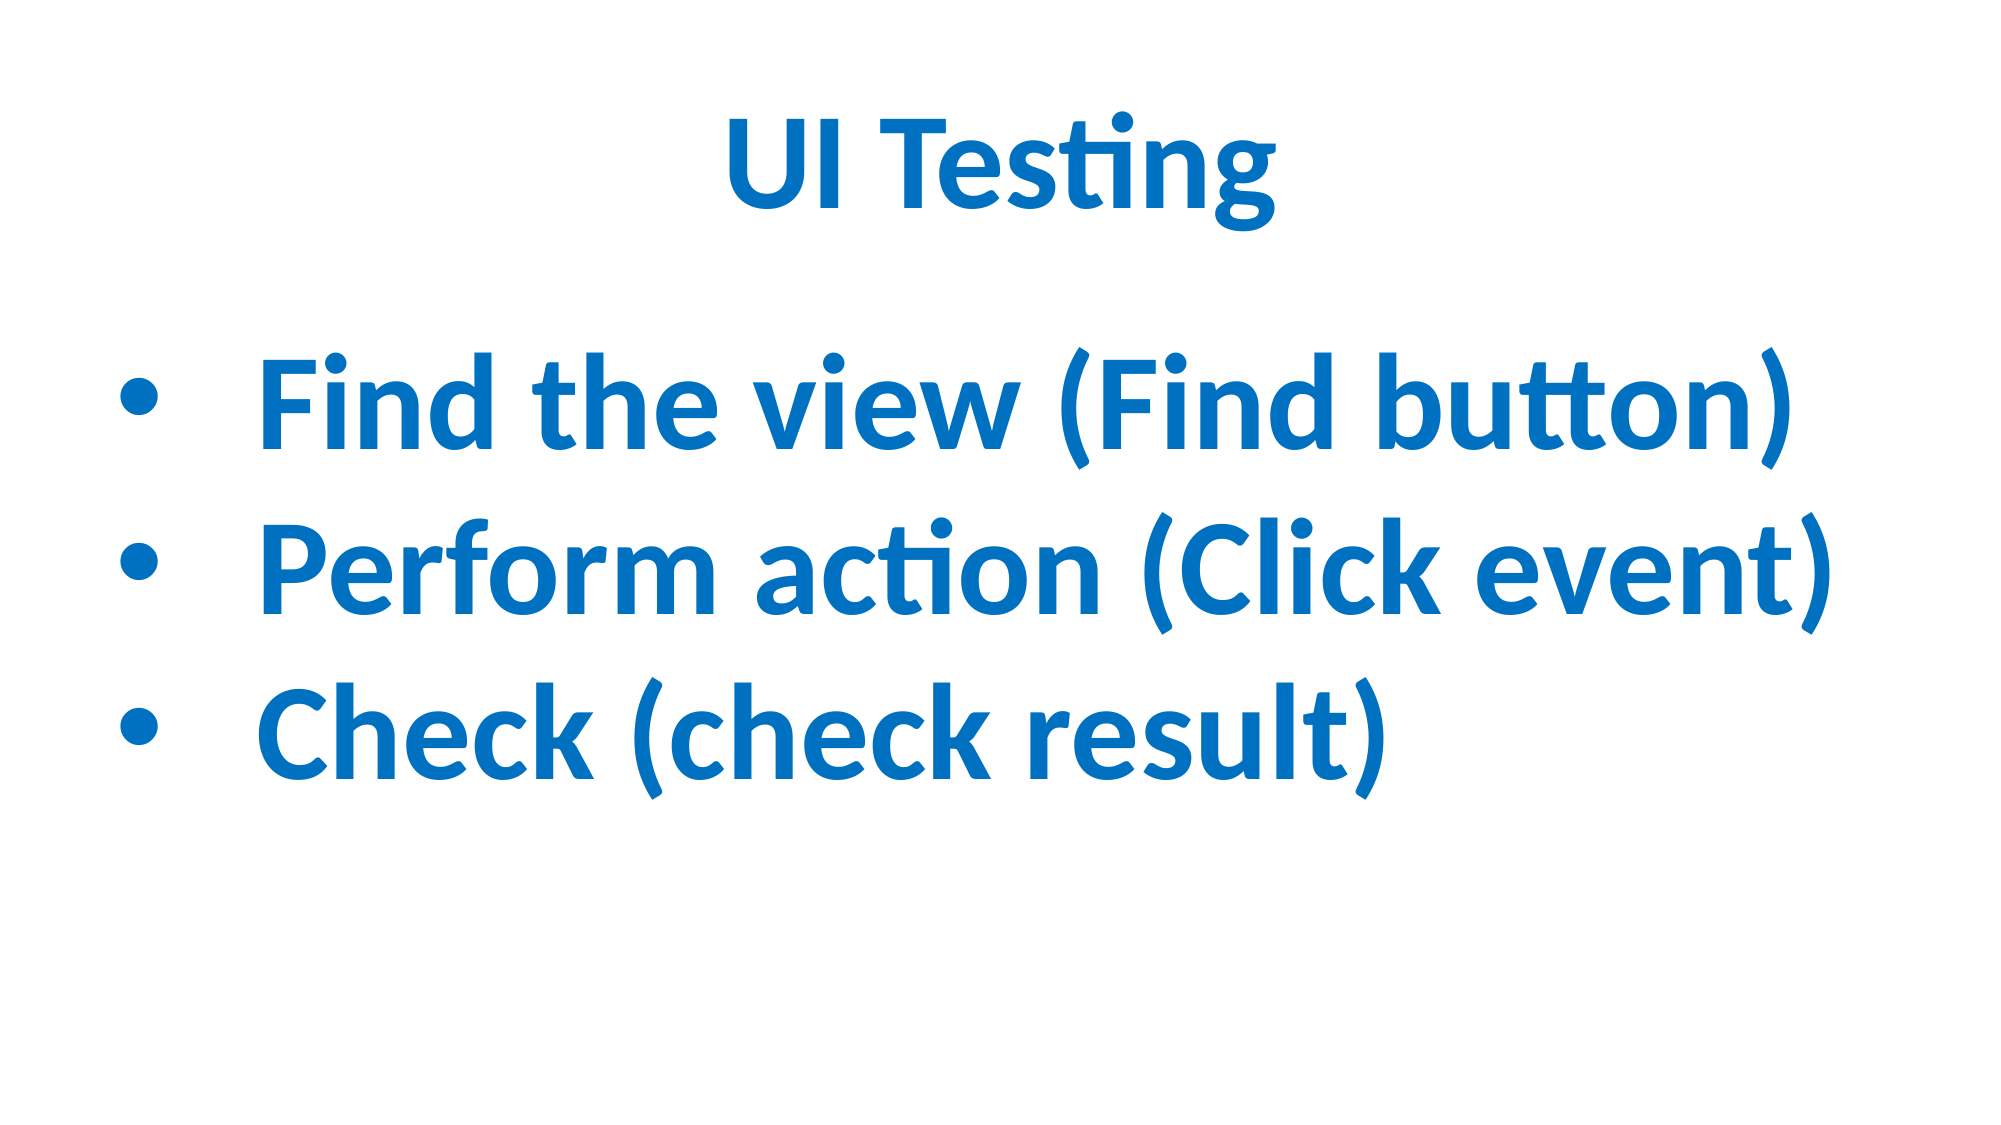

UI Testing
Find the view (Find button)
Perform action (Click event)
Check (check result)